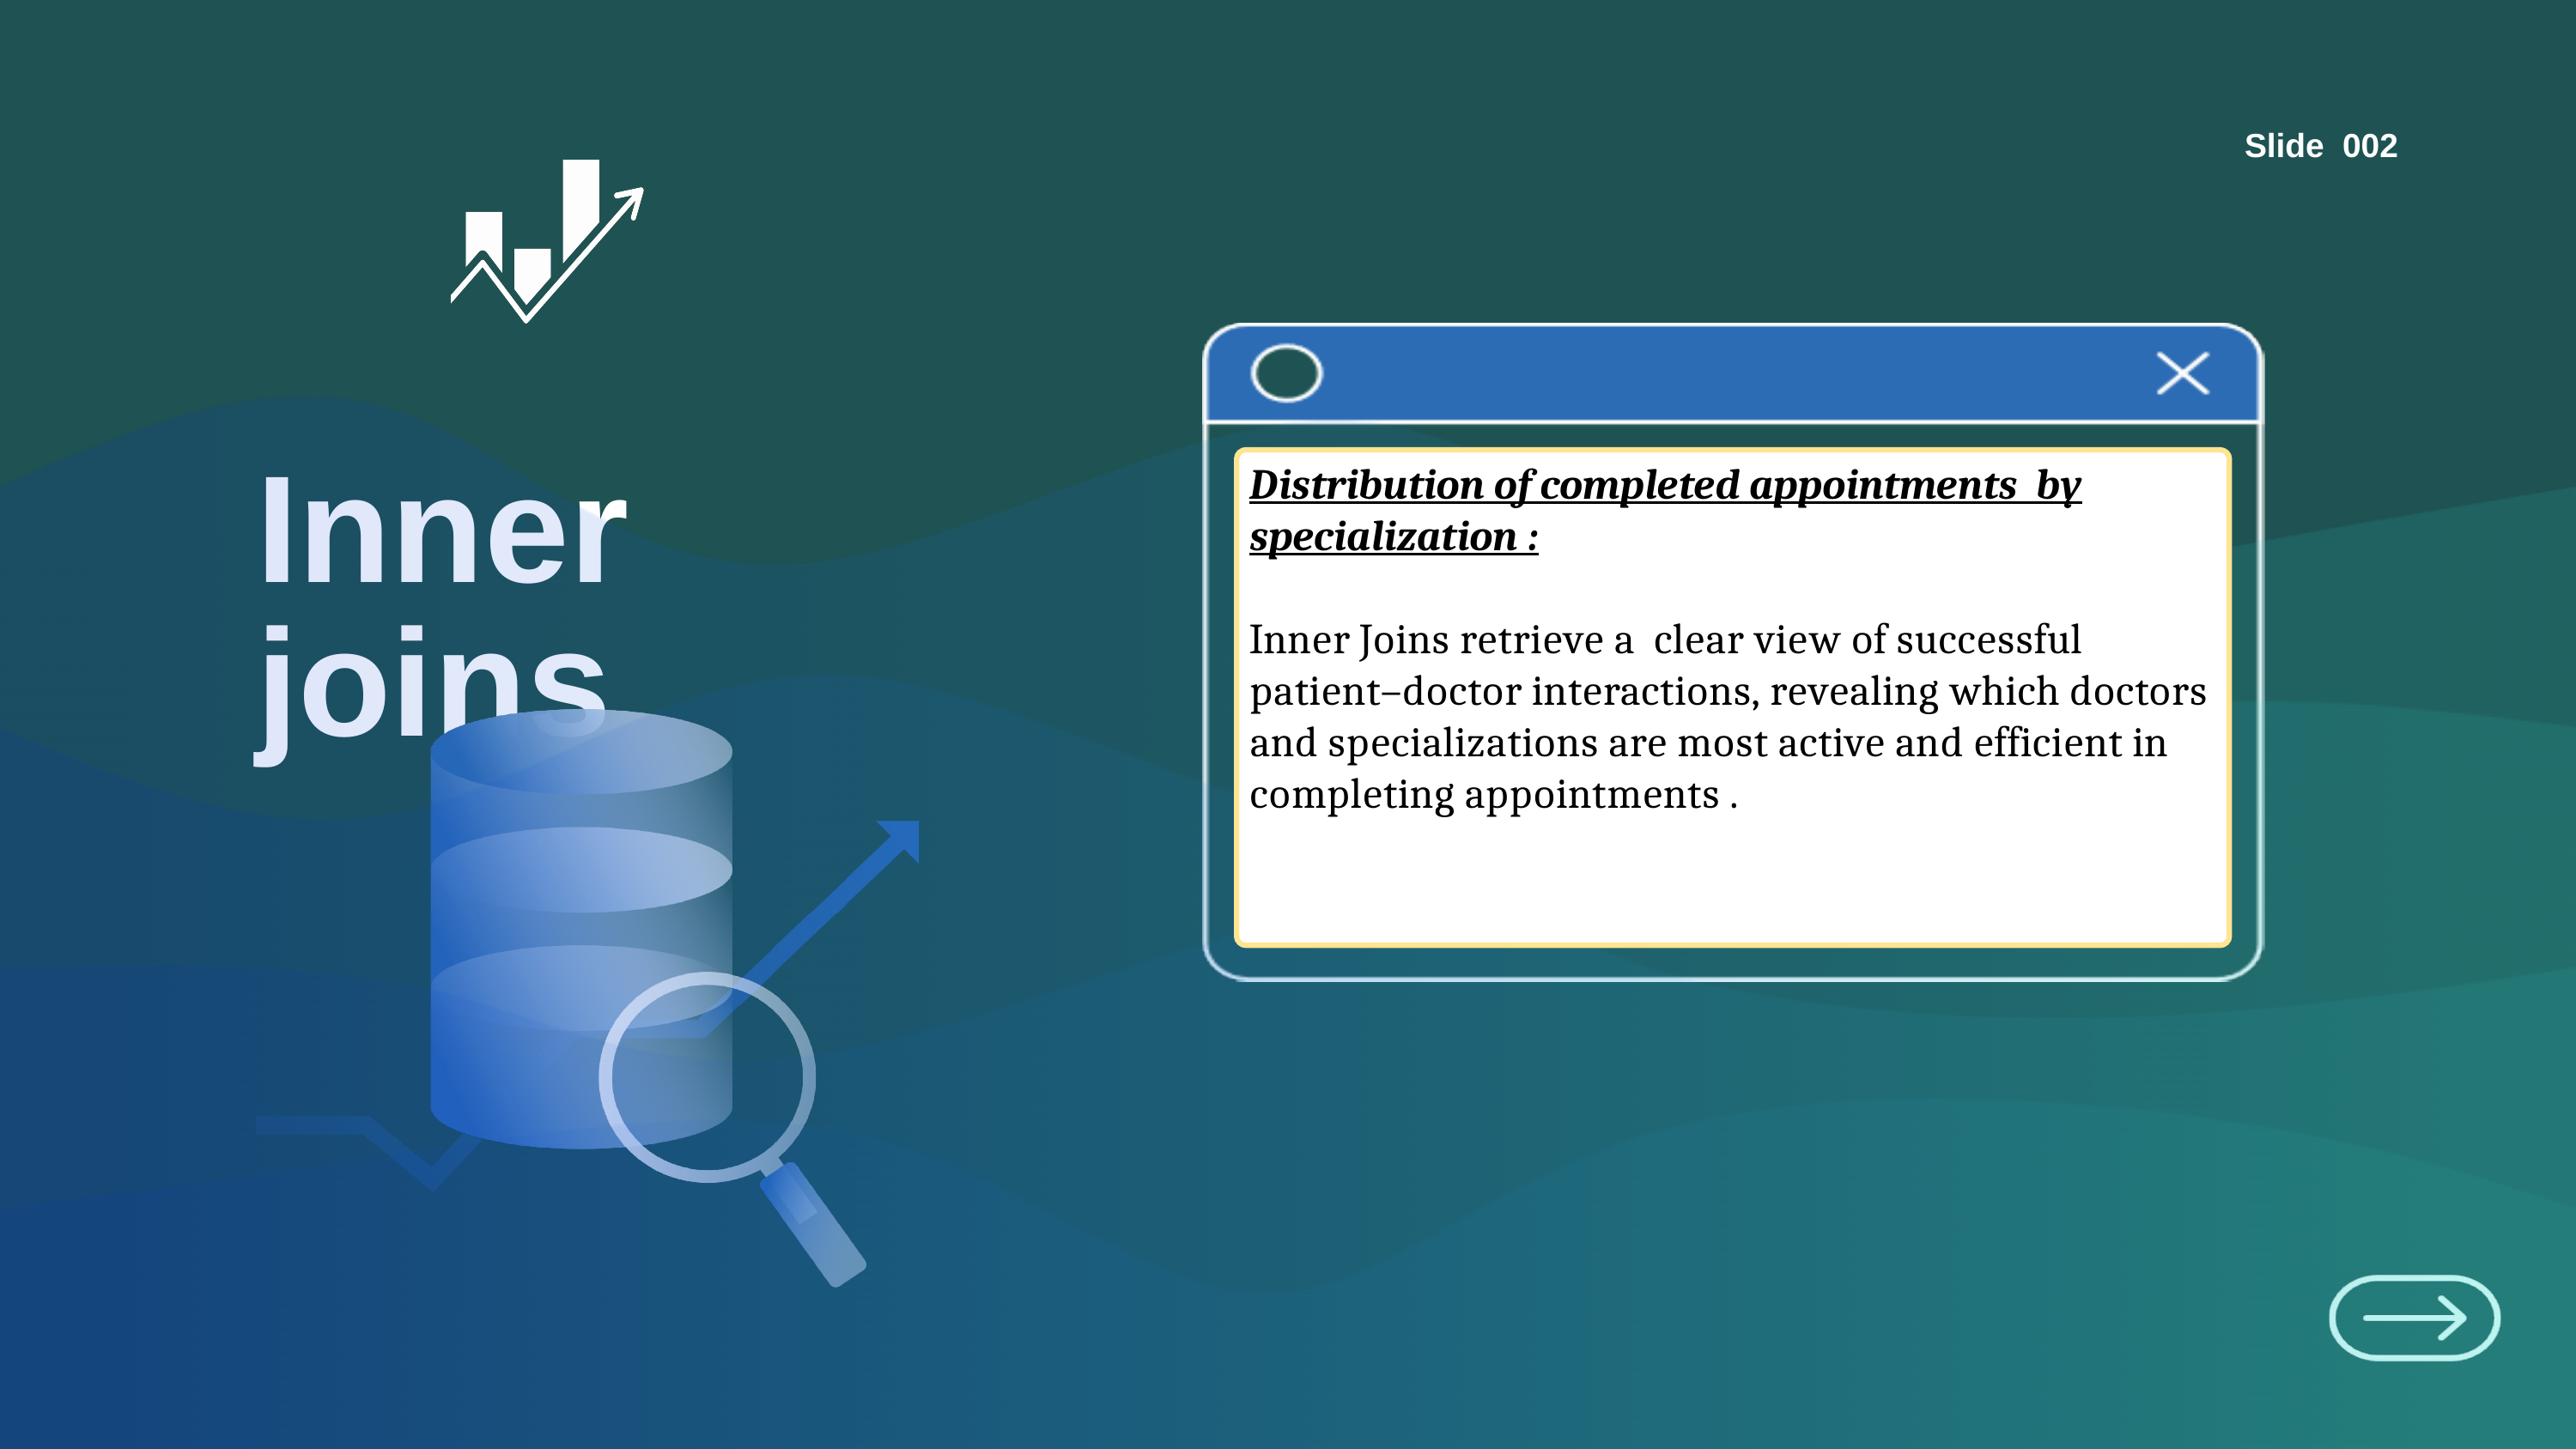

Slide  002

Distribution of completed appointments  by specialization :

Inner Joins retrieve a  clear view of successful patient–doctor interactions, revealing which doctors and specializations are most active and efficient in completing appointments .
Inner joins